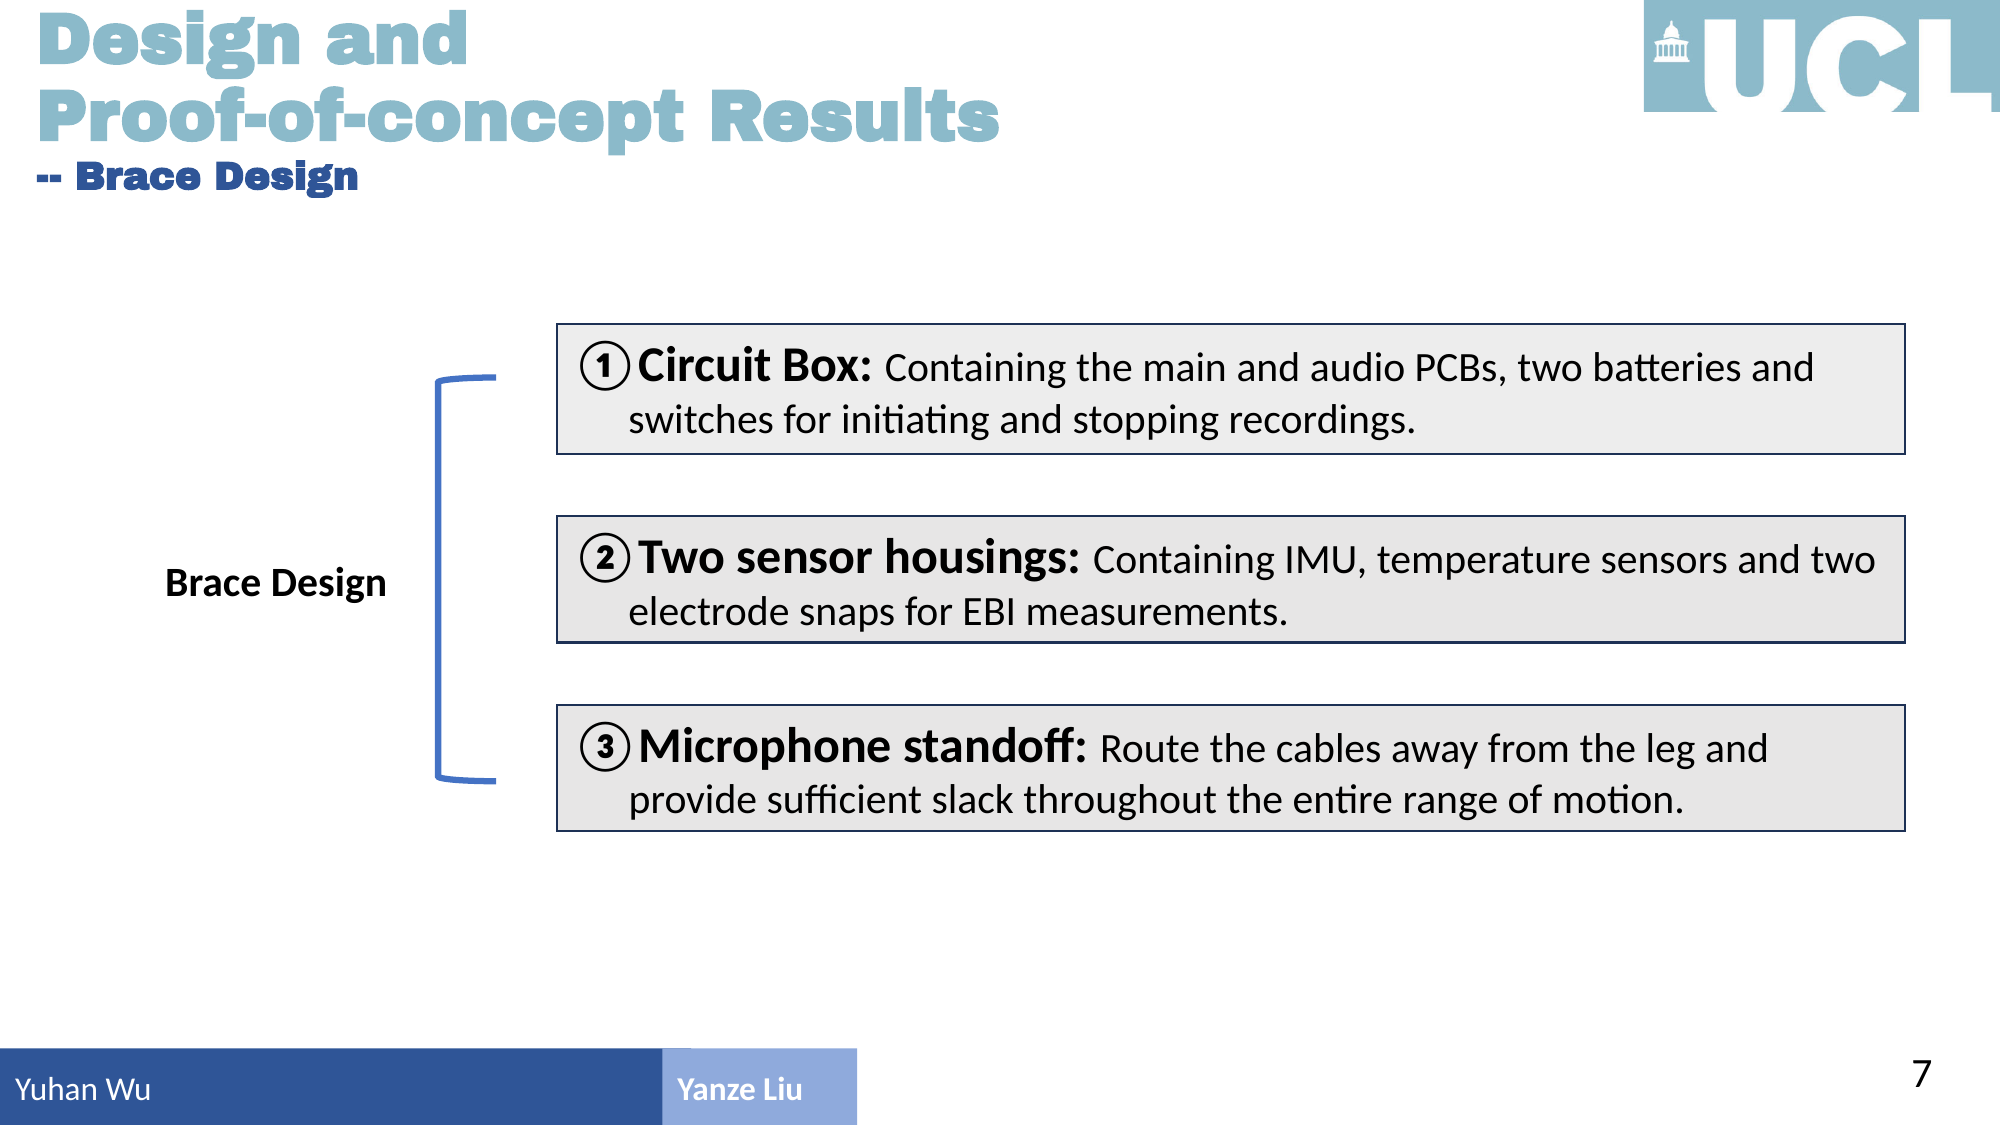

Design and
Proof-of-concept Results
-- Brace Design

Circuit Box: Containing the main and audio PCBs, two batteries and switches for initiating and stopping recordings.

Two sensor housings: Containing IMU, temperature sensors and two electrode snaps for EBI measurements.
Brace Design

Microphone standoff: Route the cables away from the leg and provide sufficient slack throughout the entire range of motion.
7
Yanze Liu
Yuhan Wu